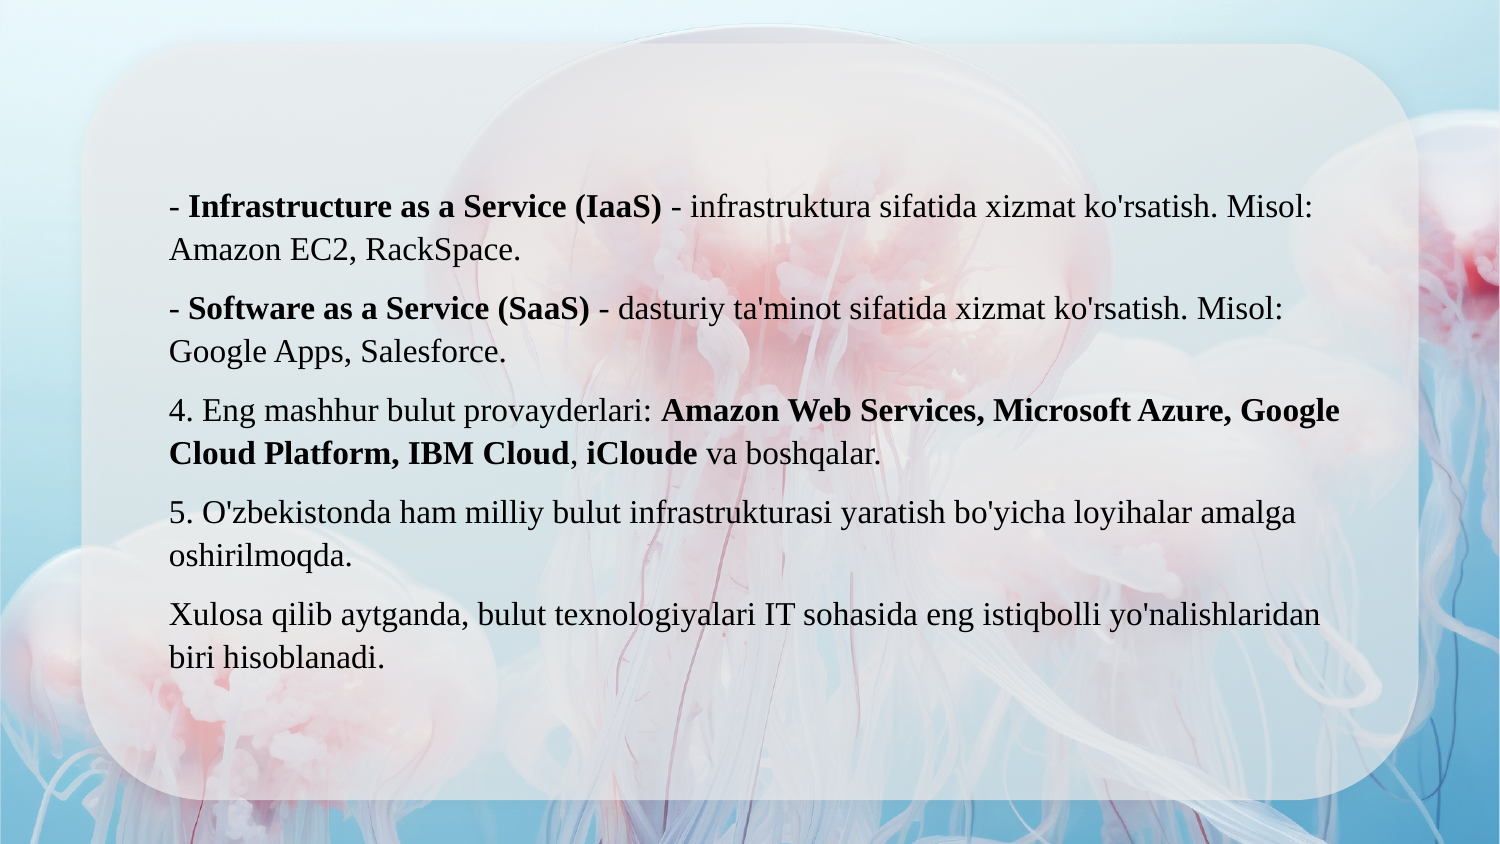

- Infrastructure as a Service (IaaS) - infrastruktura sifatida xizmat ko'rsatish. Misol: Amazon EC2, RackSpace.
- Software as a Service (SaaS) - dasturiy ta'minot sifatida xizmat ko'rsatish. Misol: Google Apps, Salesforce.
4. Eng mashhur bulut provayderlari: Amazon Web Services, Microsoft Azure, Google Cloud Platform, IBM Cloud, iCloude va boshqalar.
5. O'zbekistonda ham milliy bulut infrastrukturasi yaratish bo'yicha loyihalar amalga oshirilmoqda.
Xulosa qilib aytganda, bulut texnologiyalari IT sohasida eng istiqbolli yo'nalishlaridan biri hisoblanadi.